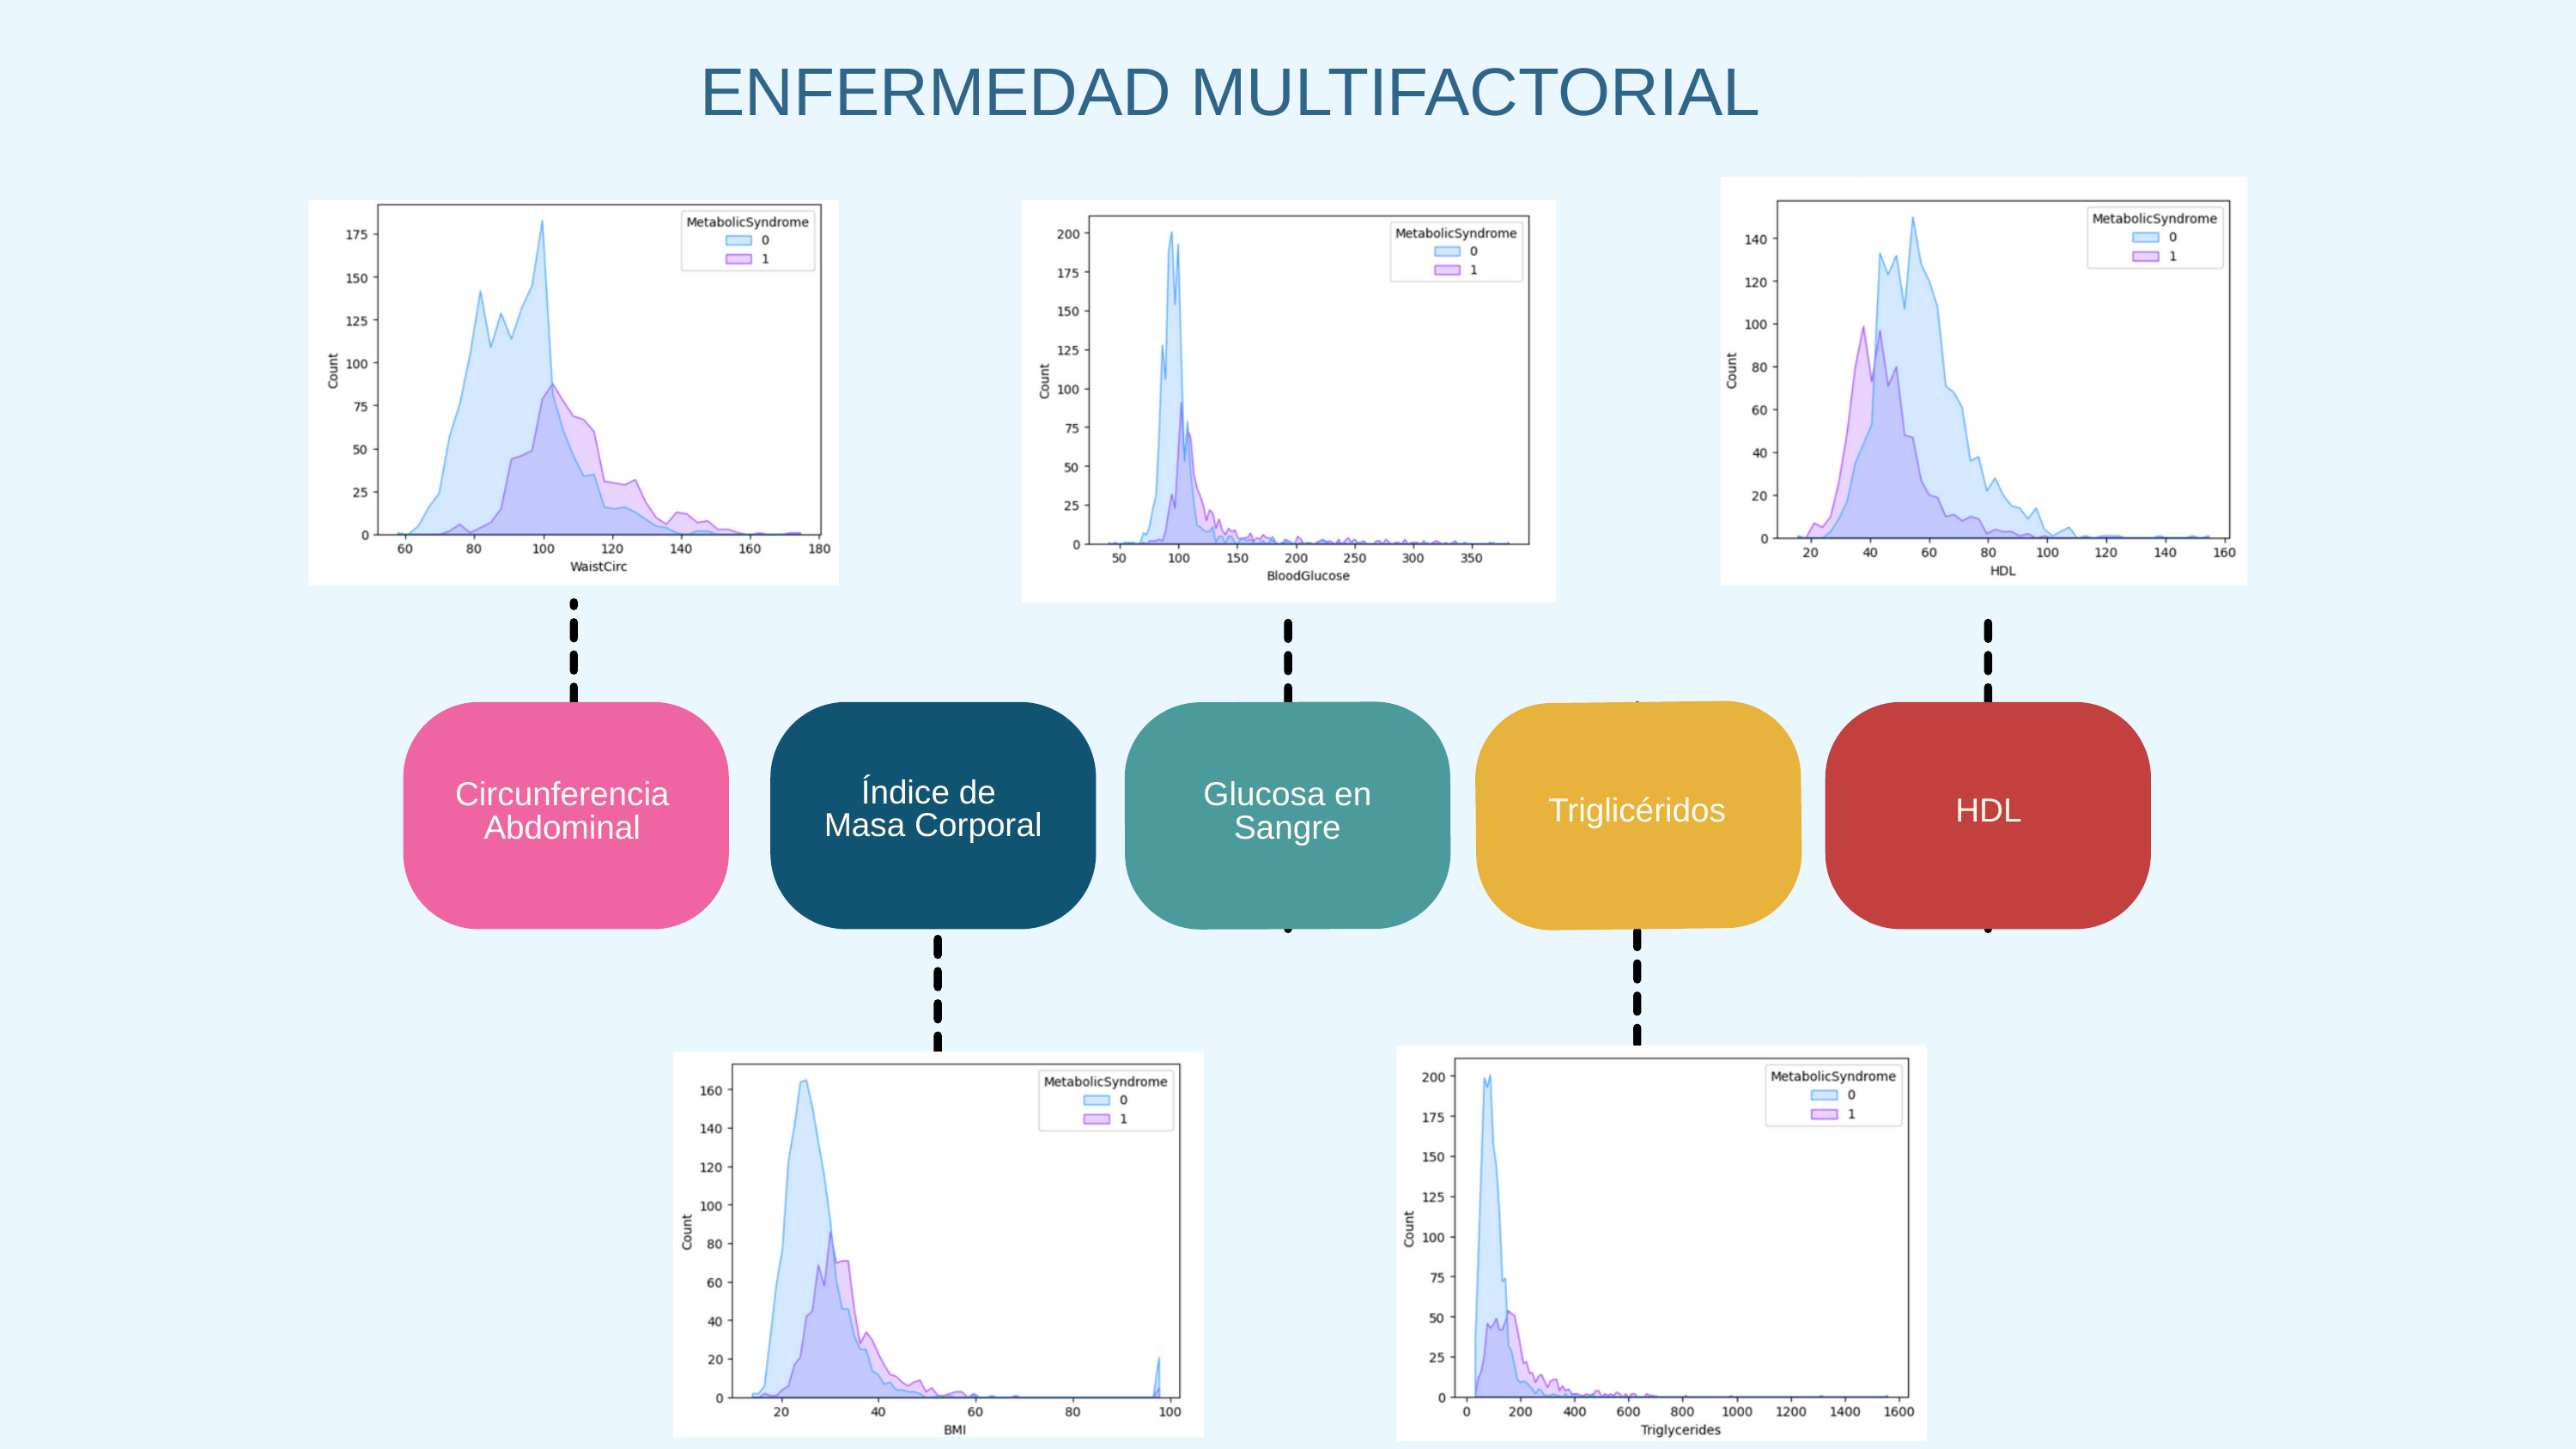

ENFERMEDAD MULTIFACTORIAL

Índice de
Masa Corporal
Circunferencia Abdominal
Glucosa en
Sangre
Triglicéridos
HDL